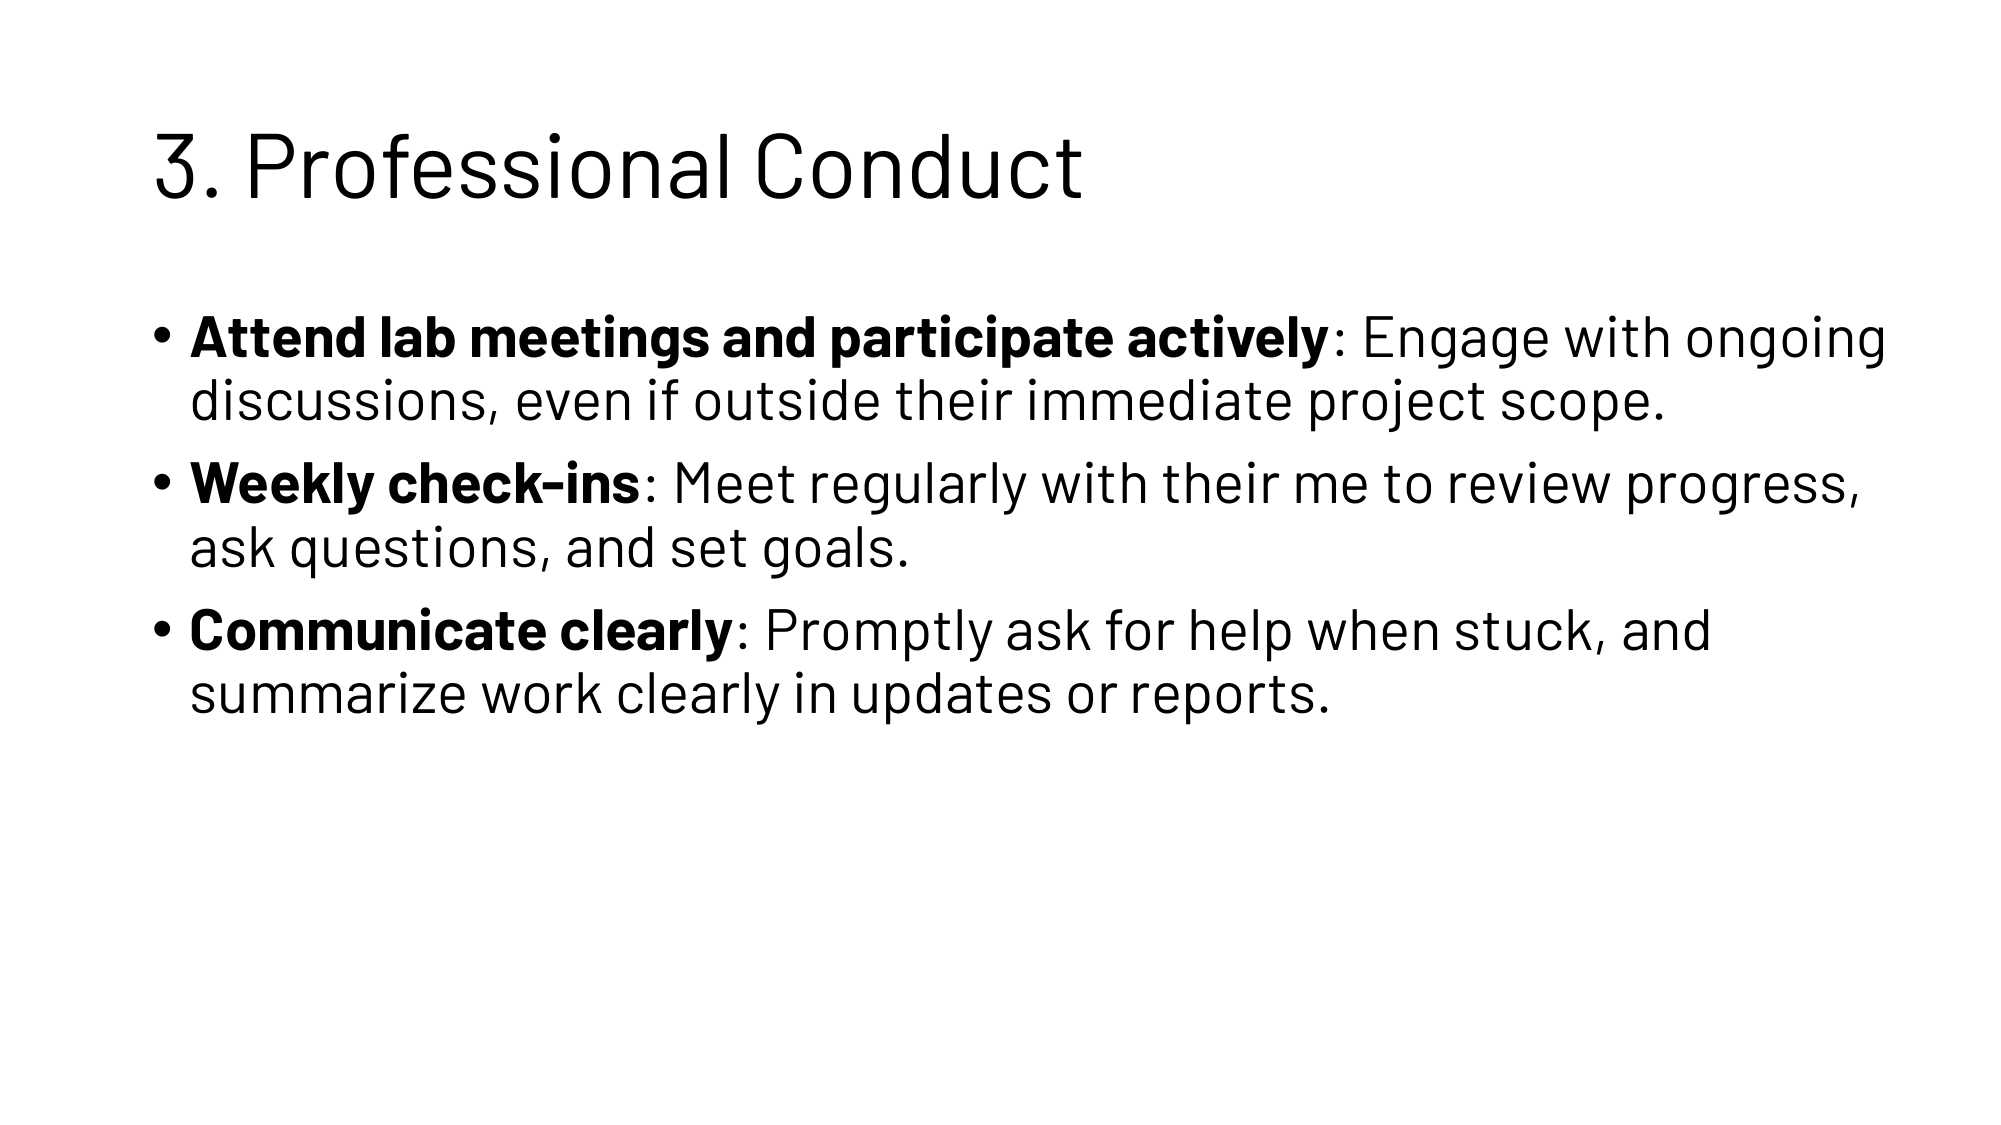

# 3. Professional Conduct
Attend lab meetings and participate actively: Engage with ongoing discussions, even if outside their immediate project scope.
Weekly check-ins: Meet regularly with their me to review progress, ask questions, and set goals.
Communicate clearly: Promptly ask for help when stuck, and summarize work clearly in updates or reports.